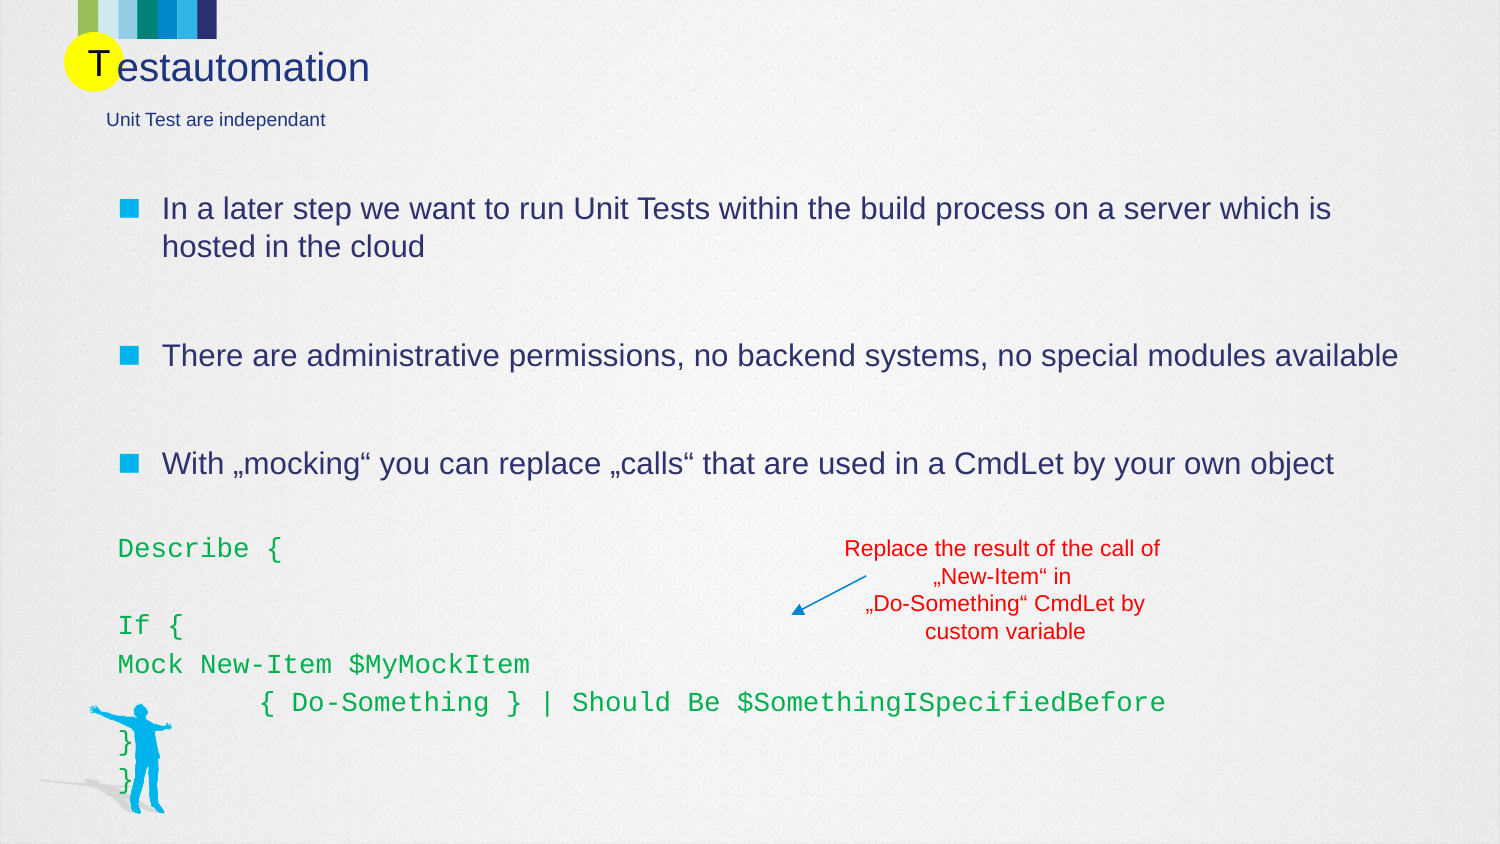

T
# estautomation
Unit Test are independant
In a later step we want to run Unit Tests within the build process on a server which is hosted in the cloud

There are administrative permissions, no backend systems, no special modules available

With „mocking“ you can replace „calls“ that are used in a CmdLet by your own object

Describe {

	If {
		Mock New-Item $MyMockItem
 		{ Do-Something } | Should Be $SomethingISpecifiedBefore
	}
}
Replace the result of the call of
„New-Item“ in
„Do-Something“ CmdLet by custom variable